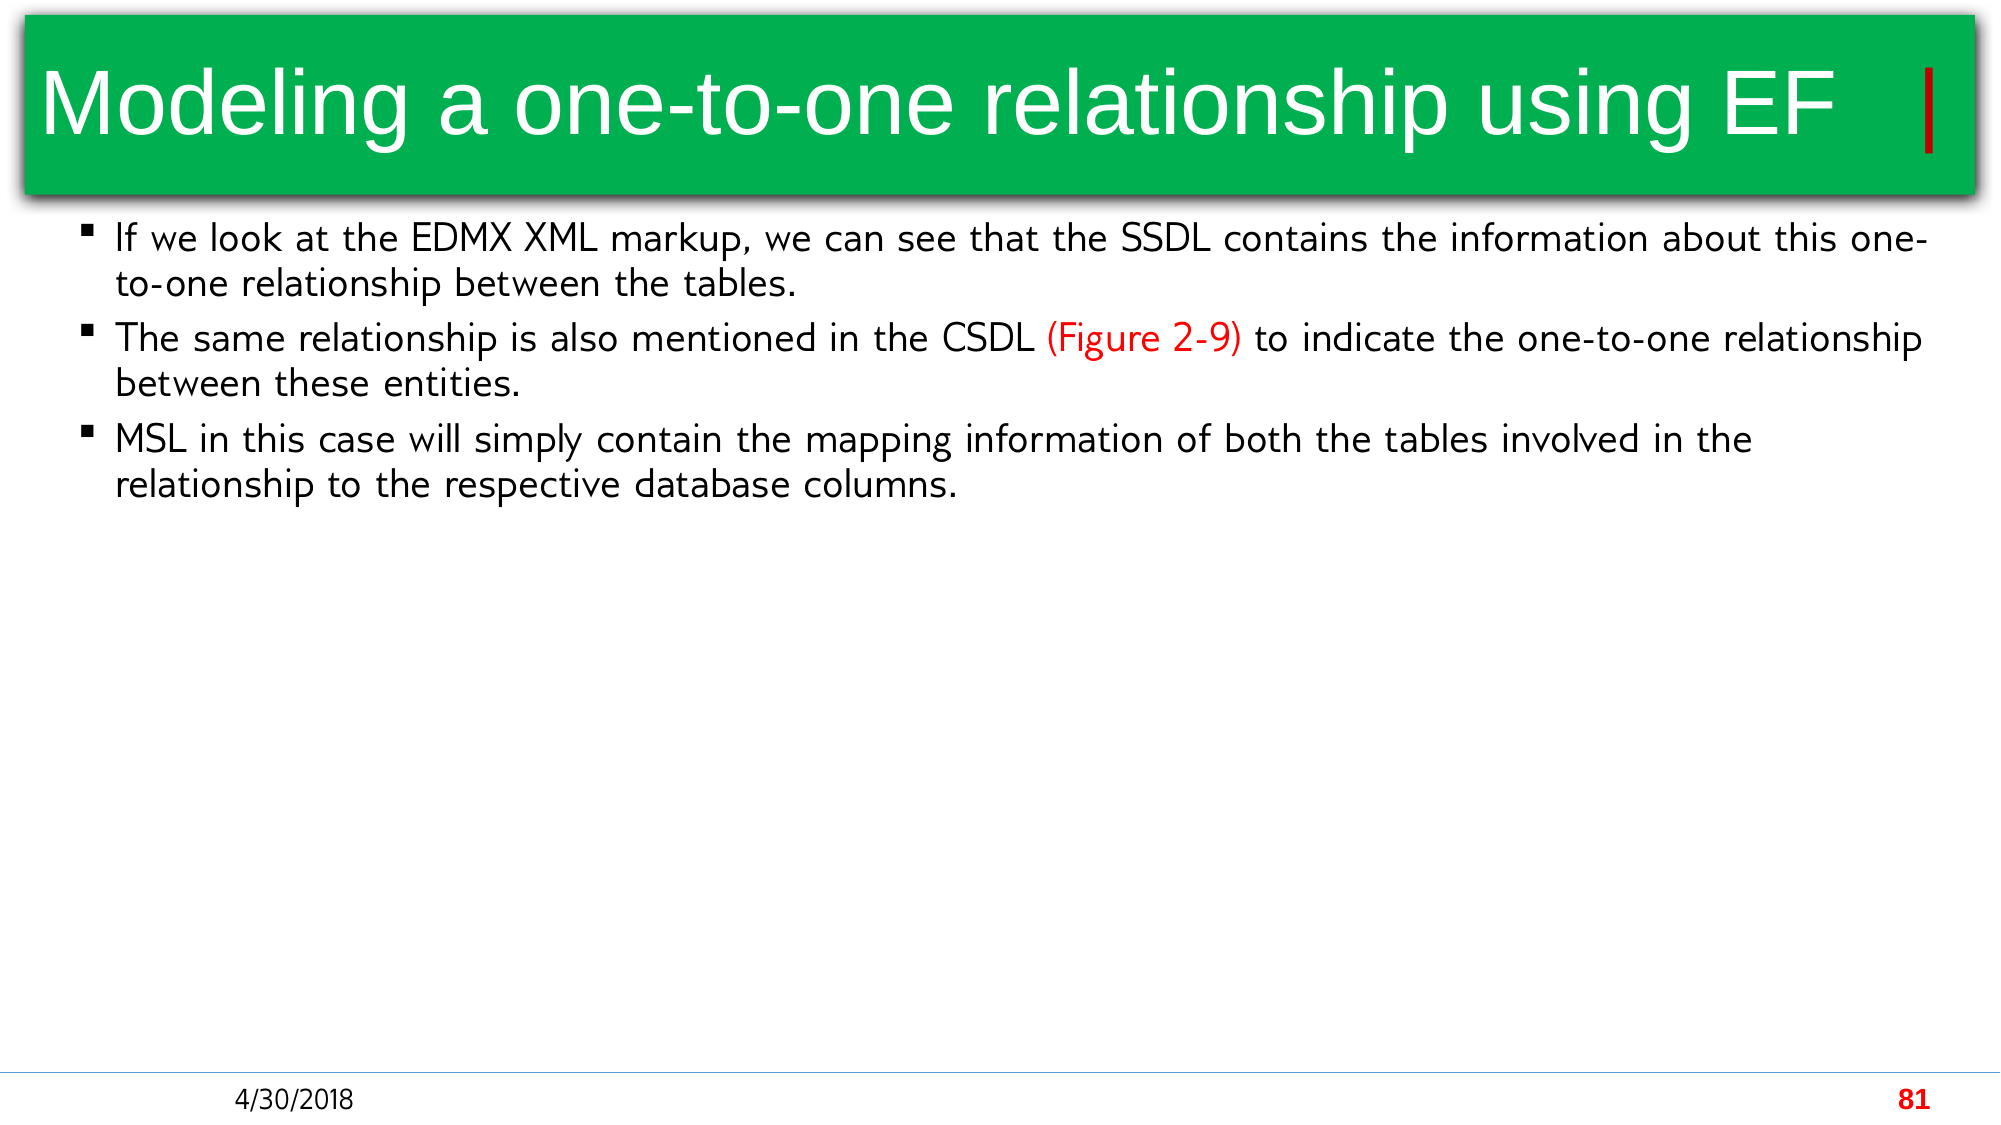

# Modeling a one-to-one relationship using EF   |
If we look at the EDMX XML markup, we can see that the SSDL contains the information about this one-to-one relationship between the tables.
The same relationship is also mentioned in the CSDL (Figure 2-9) to indicate the one-to-one relationship between these entities.
MSL in this case will simply contain the mapping information of both the tables involved in the relationship to the respective database columns.
4/30/2018
81